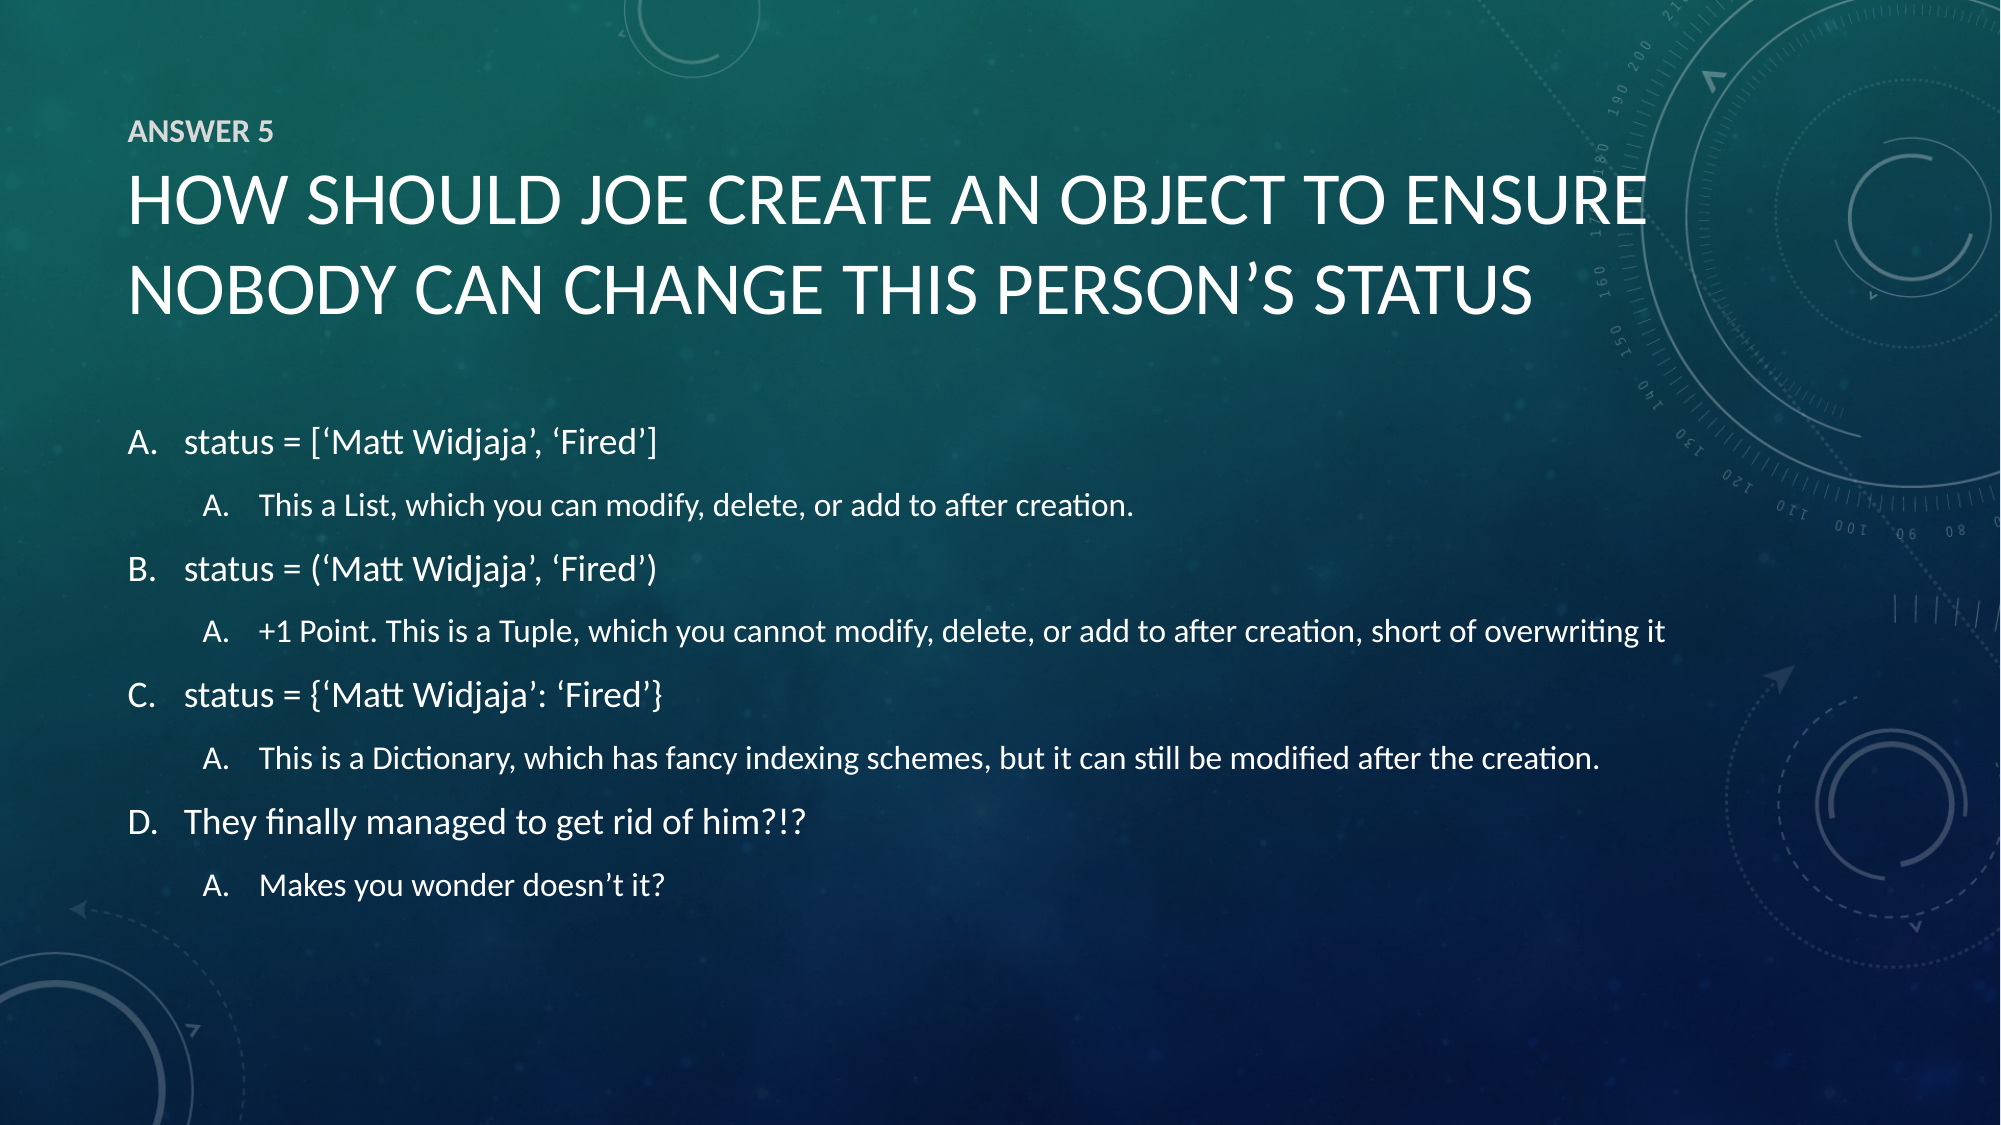

# Answer 5 How should joe create an object to ensure nobody can change this person’s status
status = [‘Matt Widjaja’, ‘Fired’]
This a List, which you can modify, delete, or add to after creation.
status = (‘Matt Widjaja’, ‘Fired’)
+1 Point. This is a Tuple, which you cannot modify, delete, or add to after creation, short of overwriting it
status = {‘Matt Widjaja’: ‘Fired’}
This is a Dictionary, which has fancy indexing schemes, but it can still be modified after the creation.
They finally managed to get rid of him?!?
Makes you wonder doesn’t it?